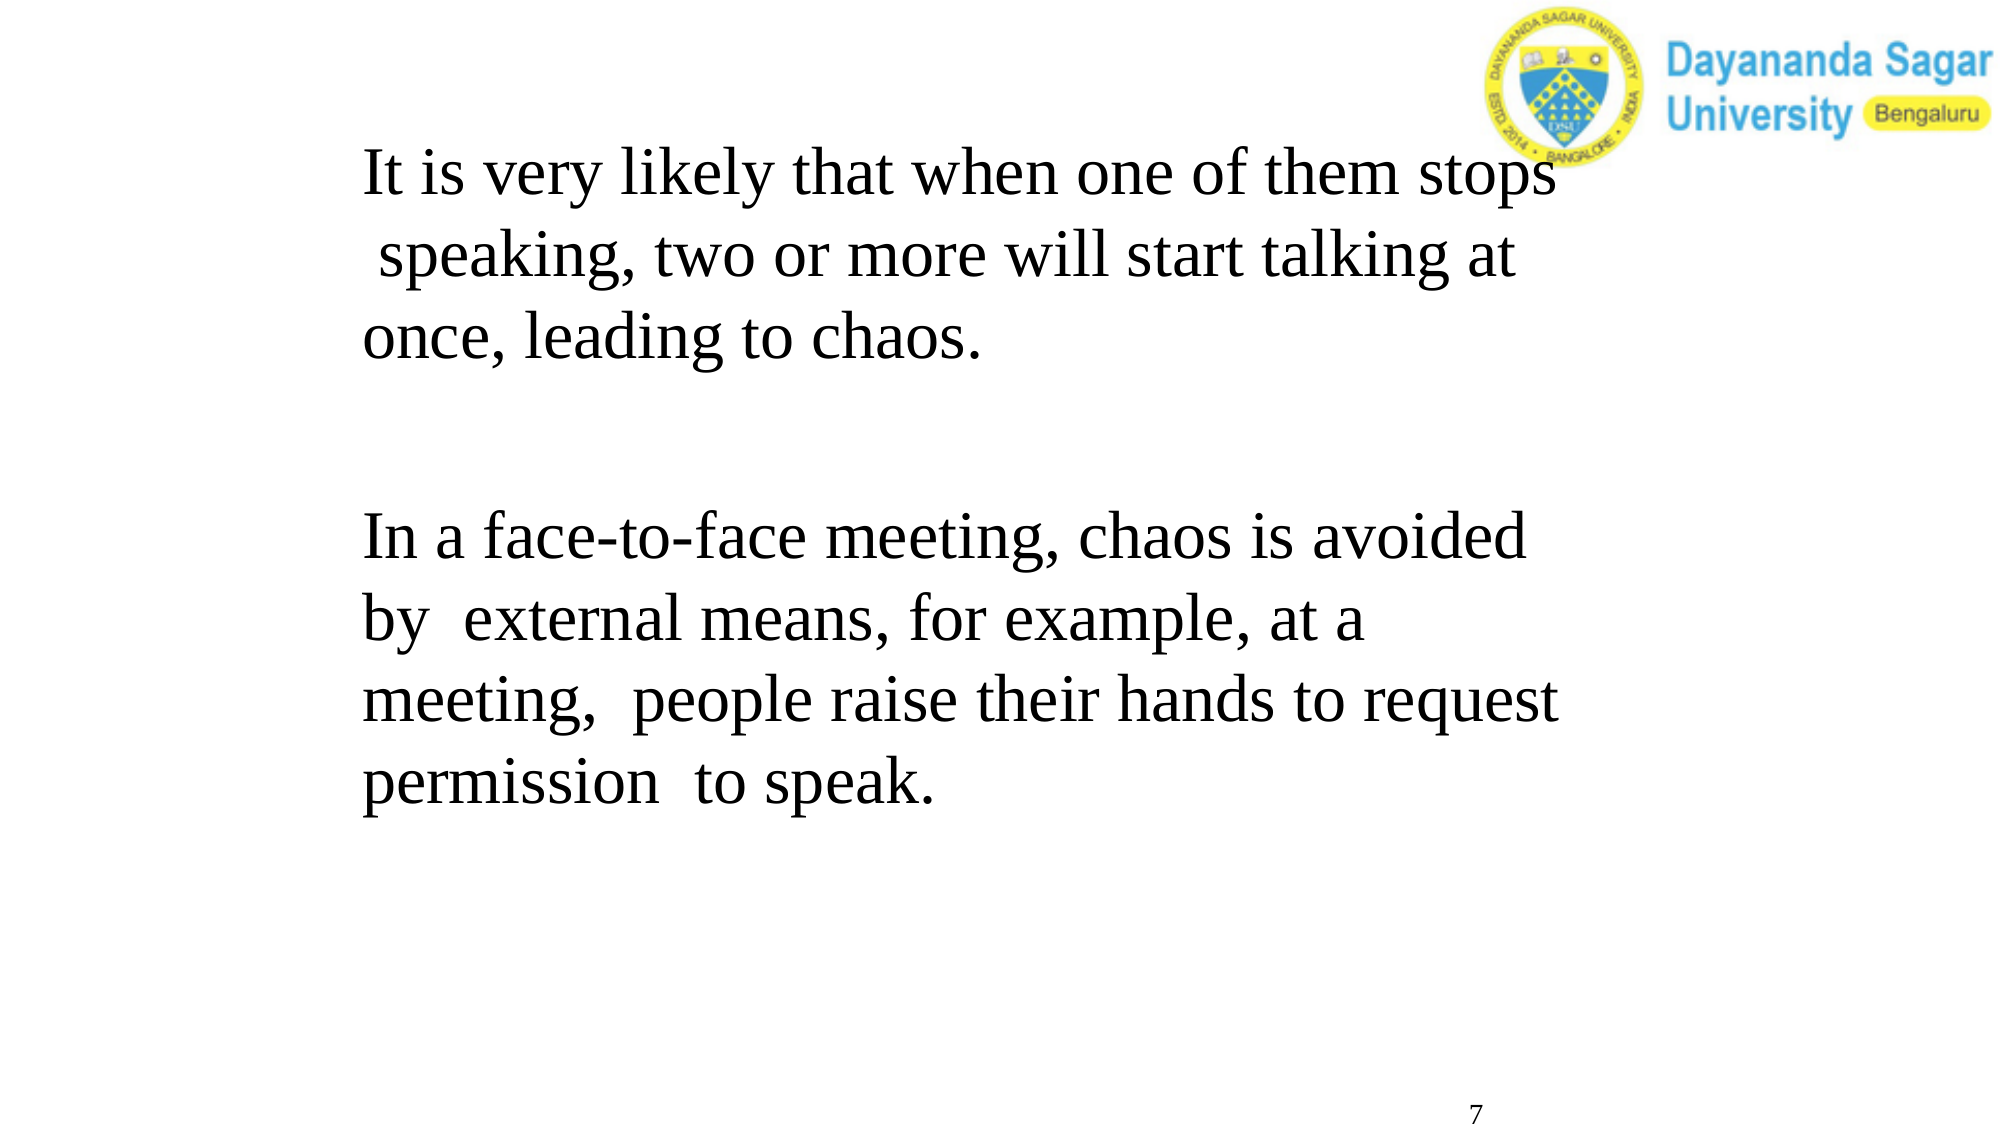

It is very likely that when one of them stops  speaking, two or more will start talking at  once, leading to chaos.

In a face-to-face meeting, chaos is avoided by  external means, for example, at a meeting,  people raise their hands to request permission  to speak.
7